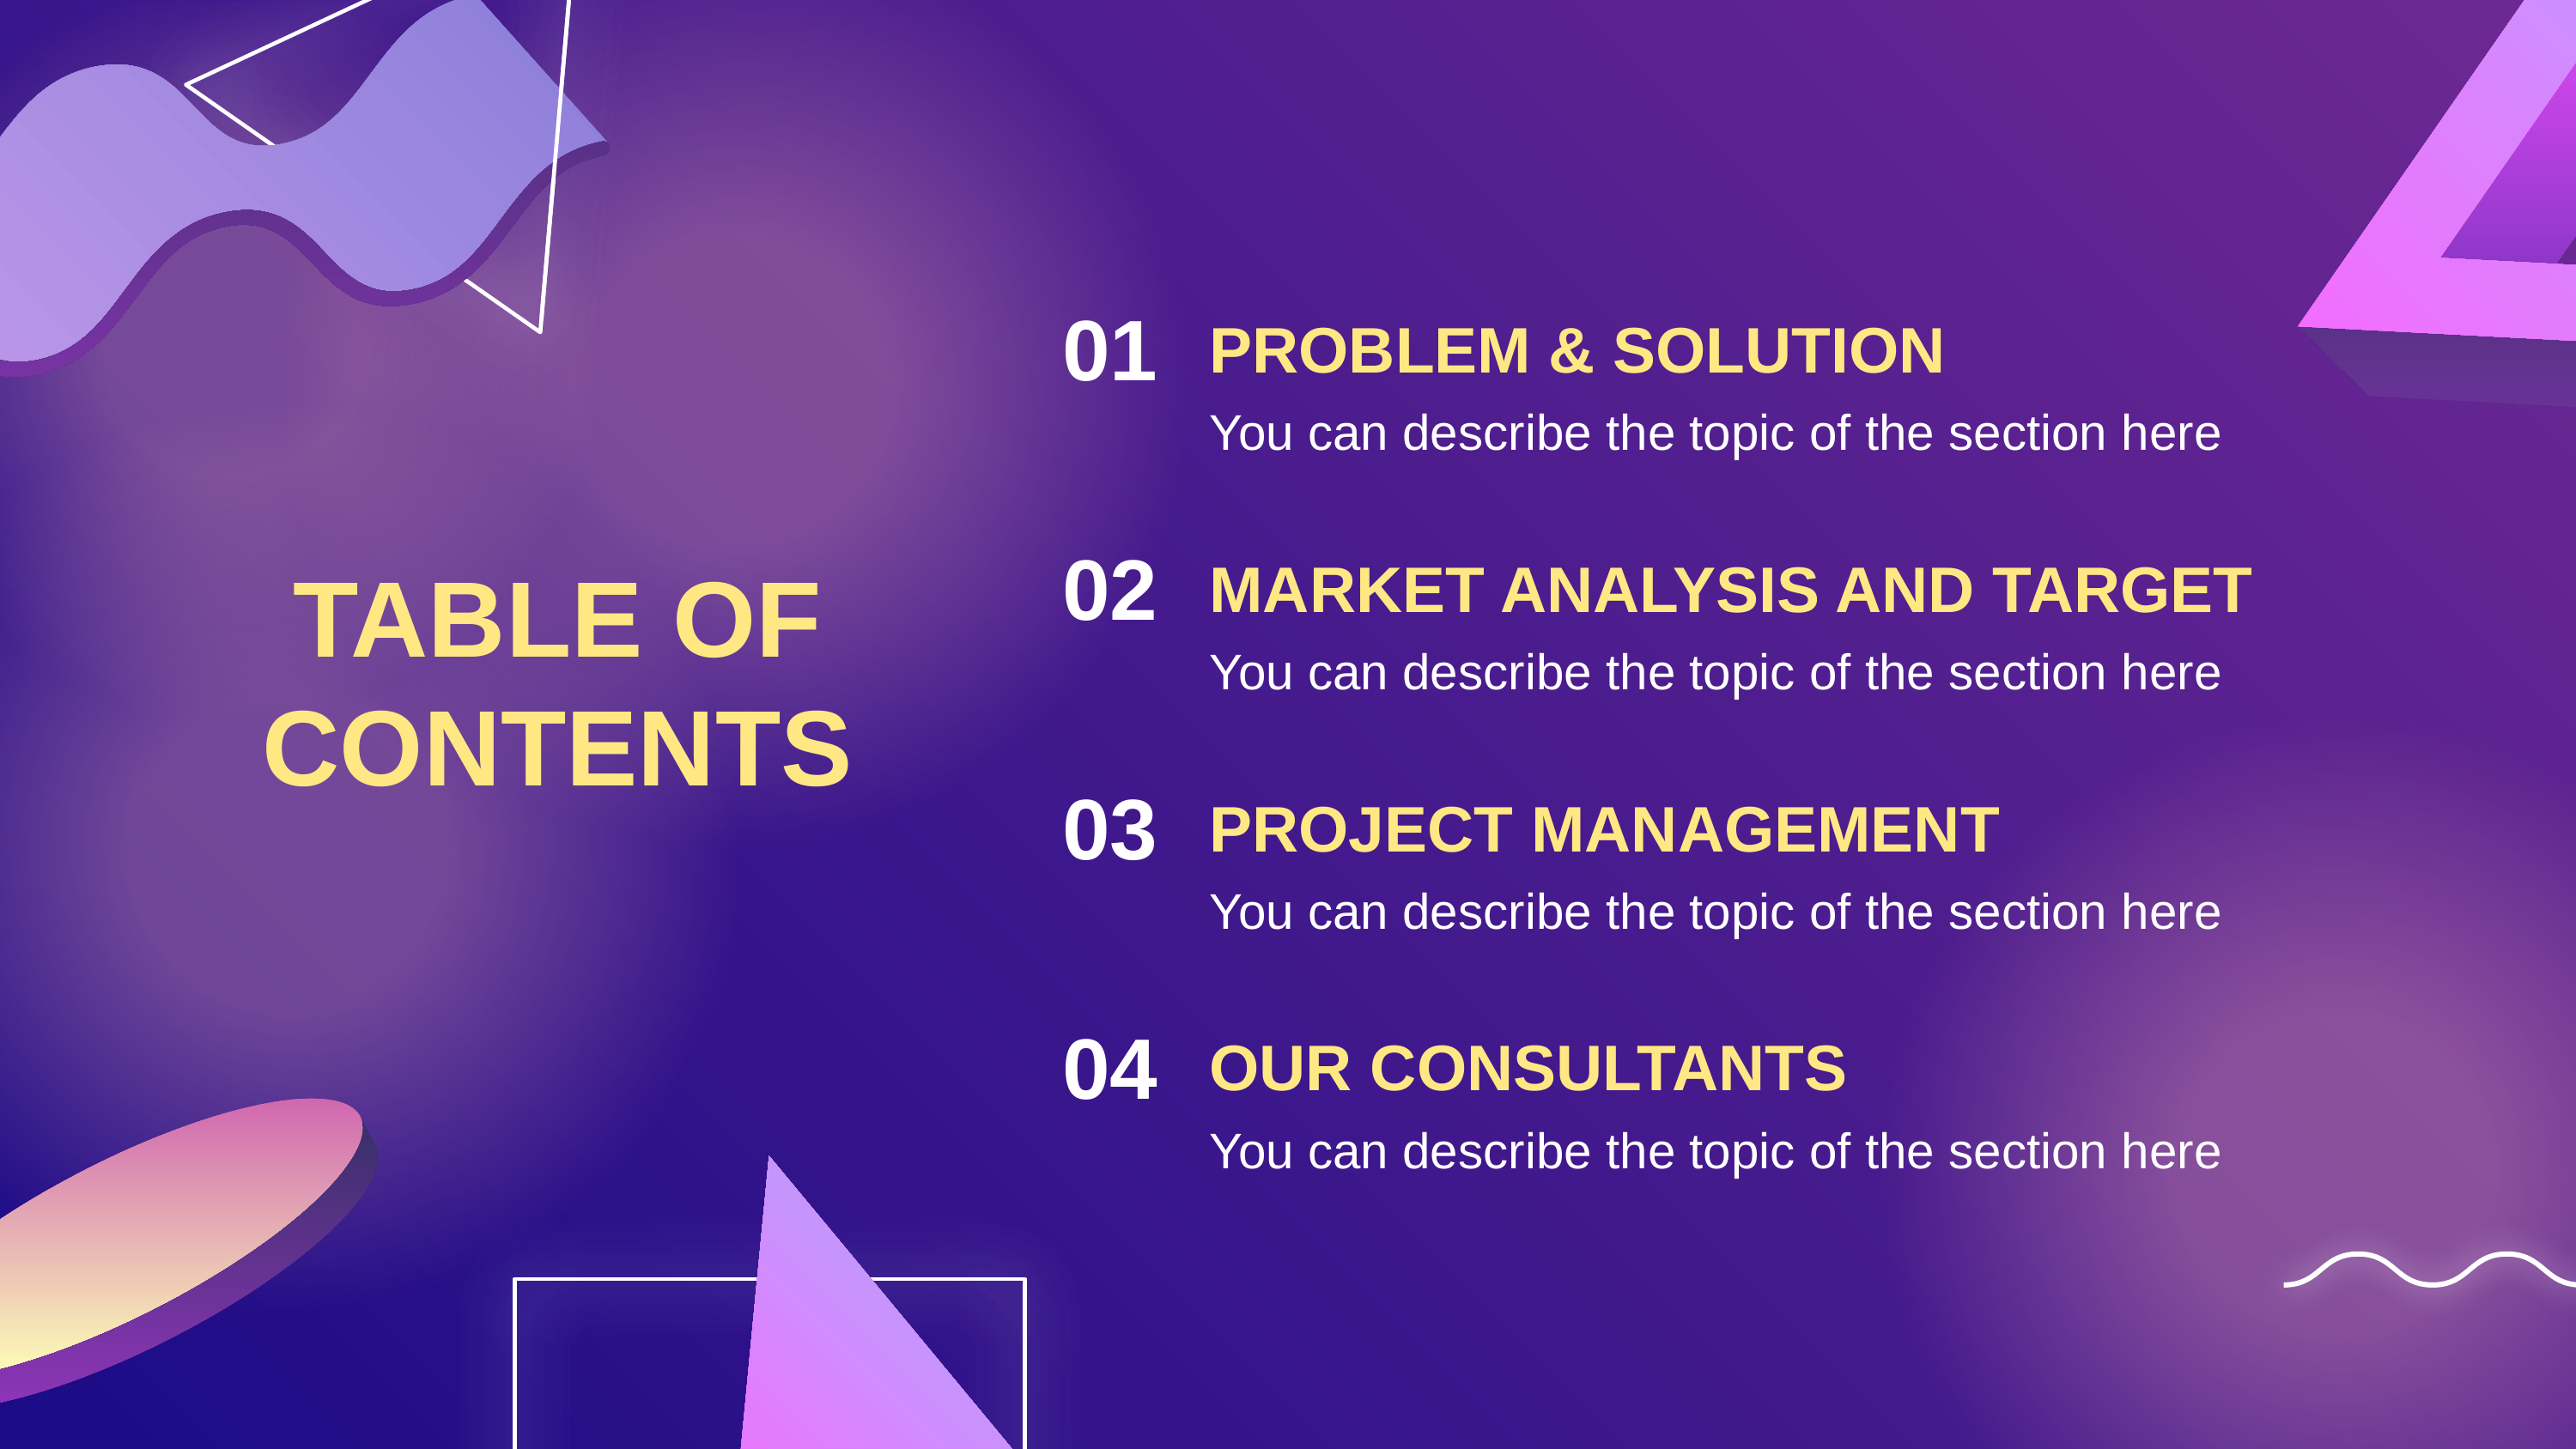

PROBLEM & SOLUTION
01
You can describe the topic of the section here
# TABLE OF CONTENTS
MARKET ANALYSIS AND TARGET
02
You can describe the topic of the section here
PROJECT MANAGEMENT
03
You can describe the topic of the section here
OUR CONSULTANTS
04
You can describe the topic of the section here